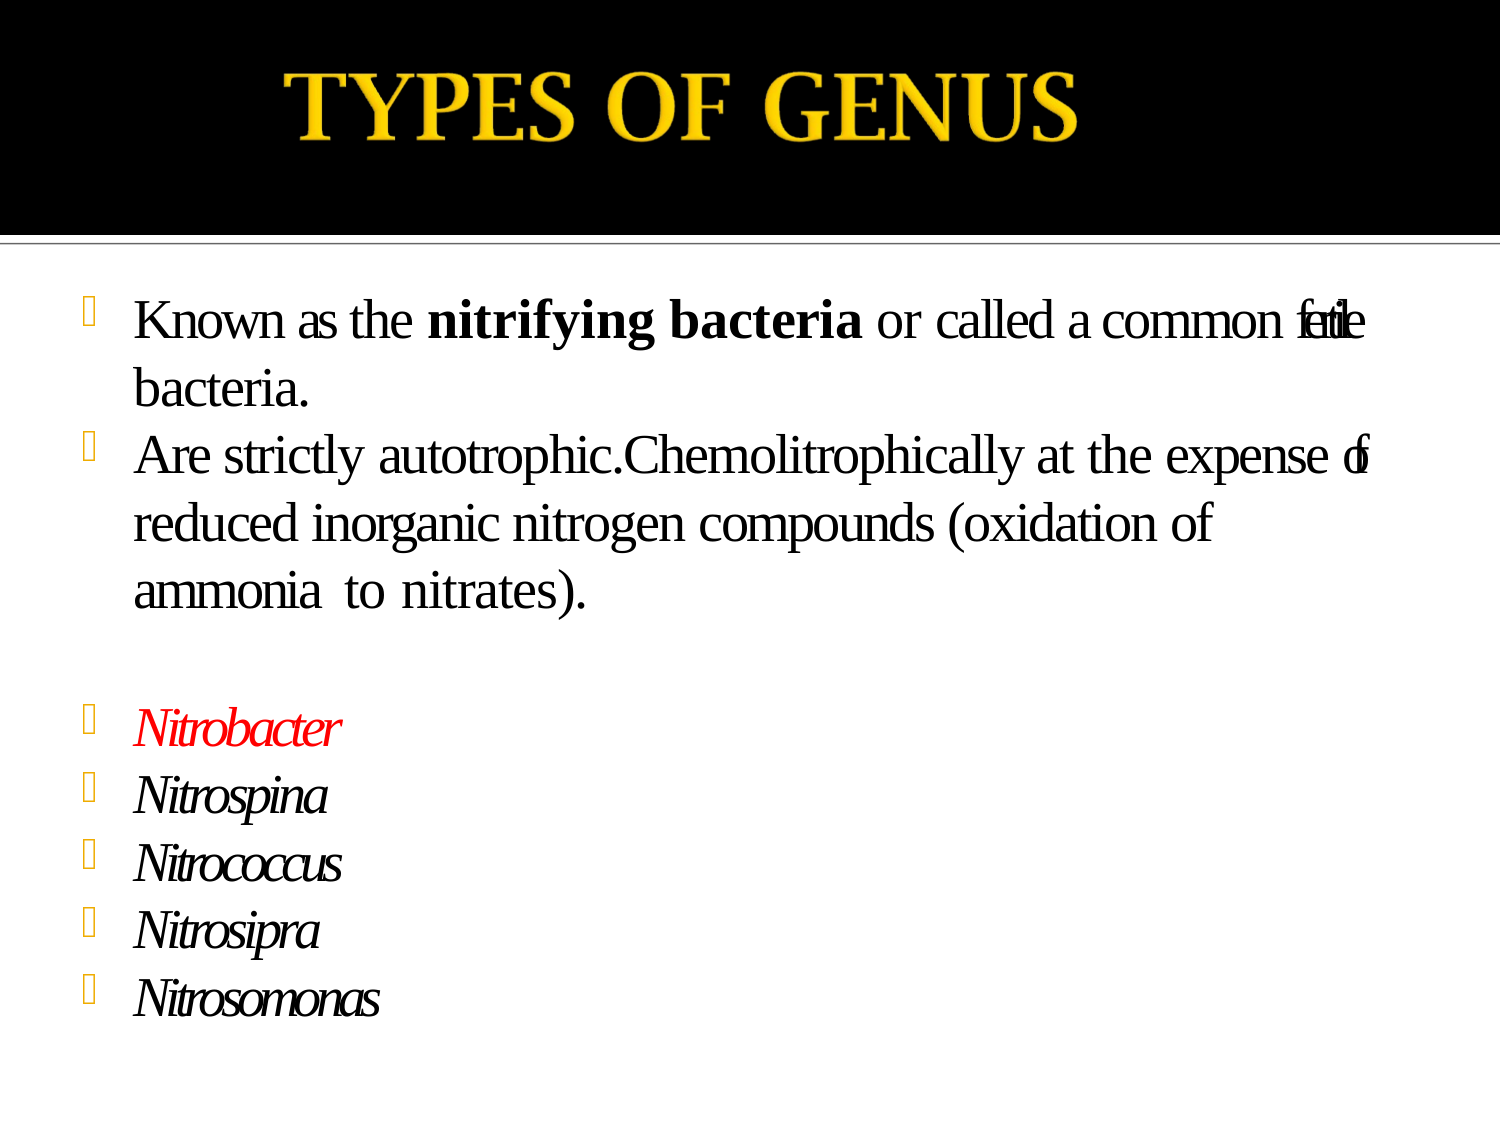

Known as the nitrifying bacteria or called a common fertile  bacteria.
Are strictly autotrophic.Chemolitrophically at the expense of    reduced inorganic nitrogen compounds (oxidation of ammonia  to nitrates).

Nitrobacter
Nitrospina
Nitrococcus
Nitrosipra
Nitrosomonas